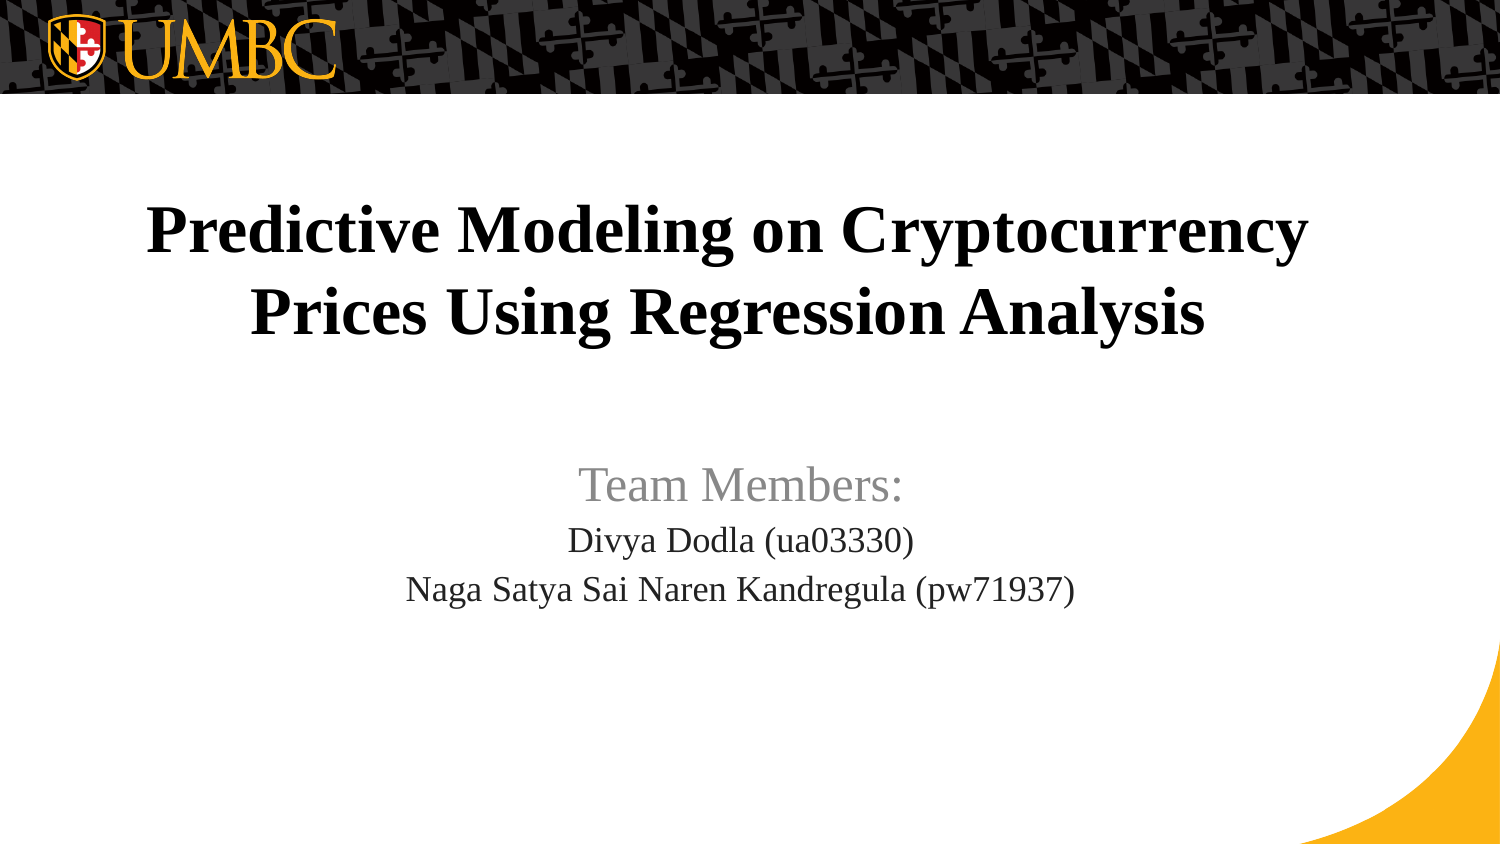

# Predictive Modeling on Cryptocurrency Prices Using Regression Analysis
Team Members:
Divya Dodla (ua03330)
Naga Satya Sai Naren Kandregula (pw71937)